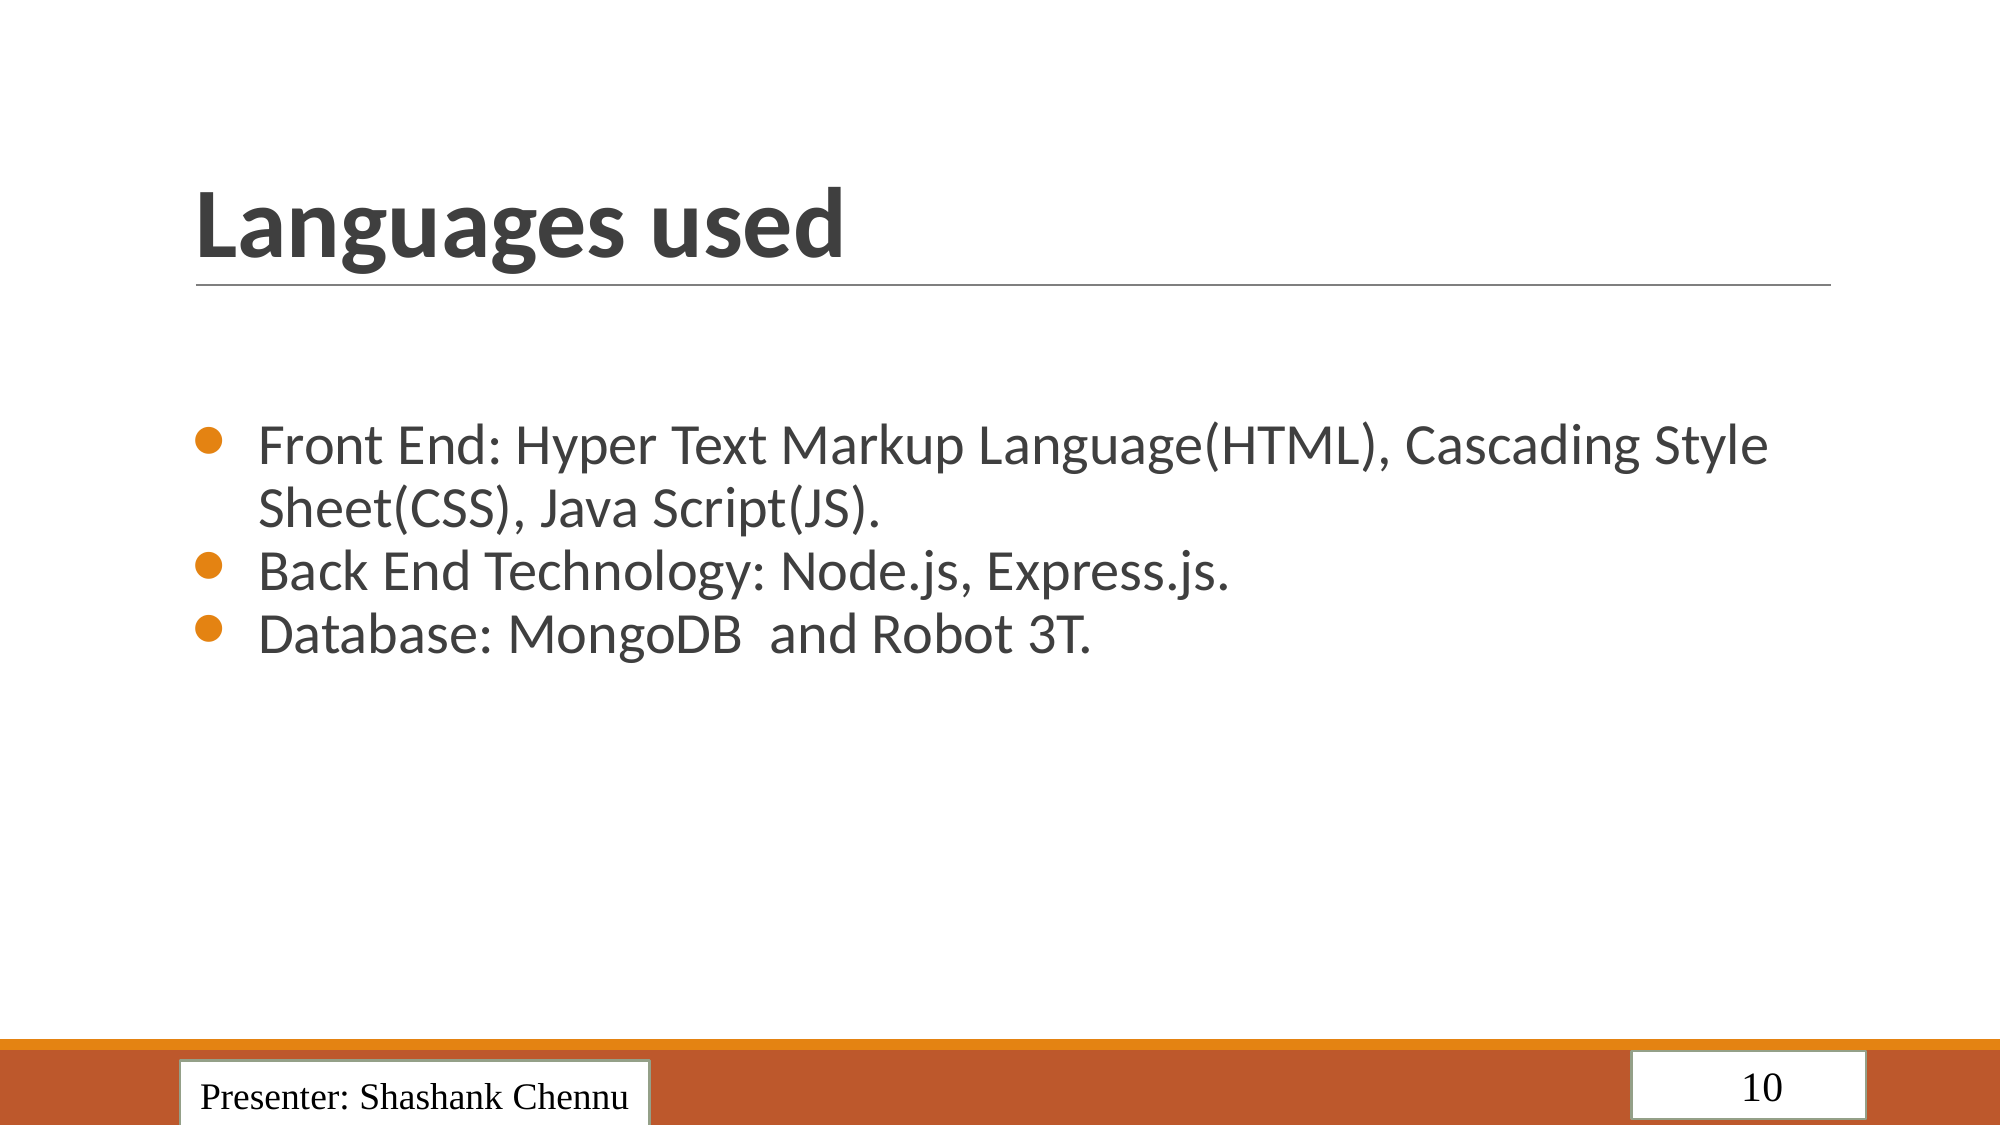

# Languages used

Front End: Hyper Text Markup Language(HTML), Cascading Style Sheet(CSS), Java Script(JS).
Back End Technology: Node.js, Express.js.
Database: MongoDB  and Robot 3T.
         10
Presenter: Shashank Chennu